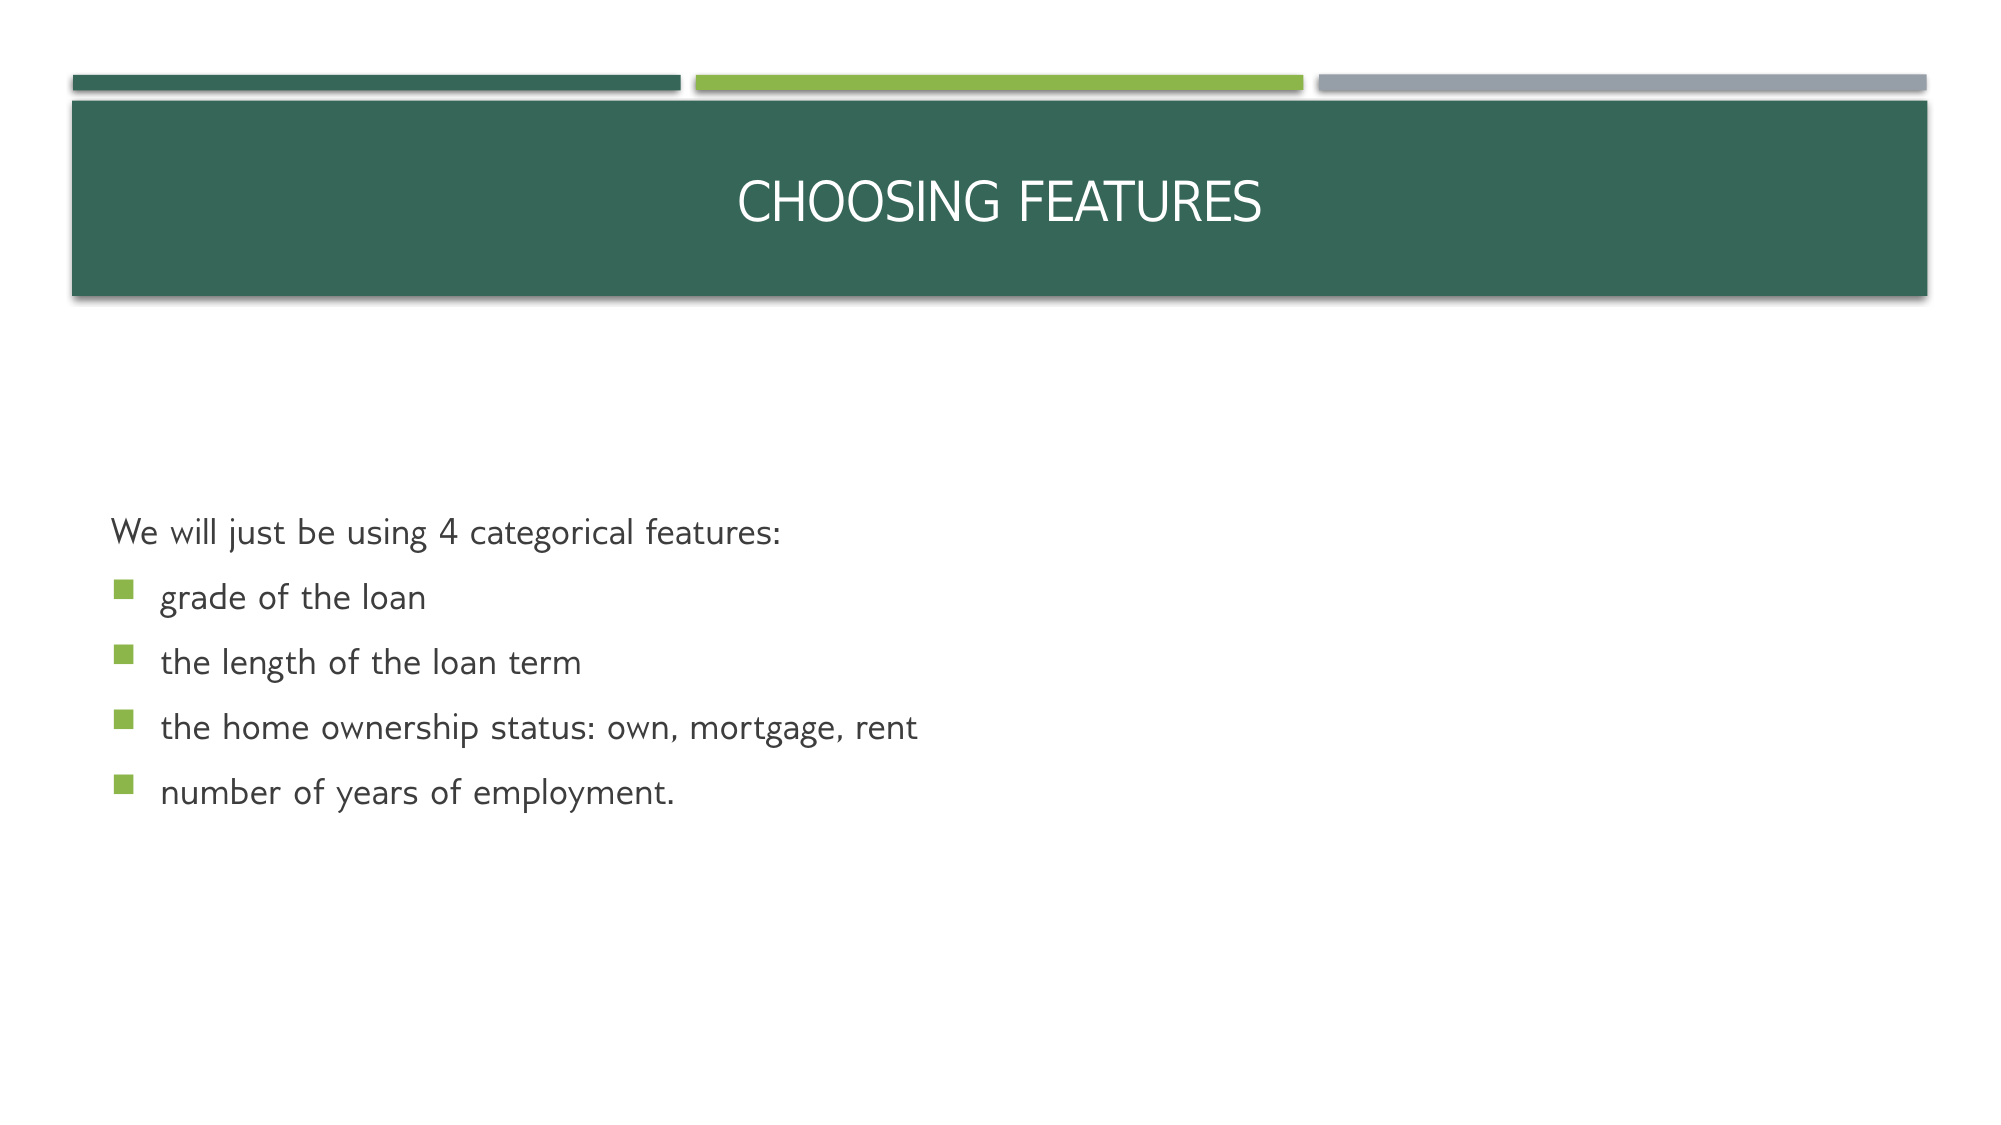

# CHOOSing FEATURES
We will just be using 4 categorical features:
grade of the loan
the length of the loan term
the home ownership status: own, mortgage, rent
number of years of employment.